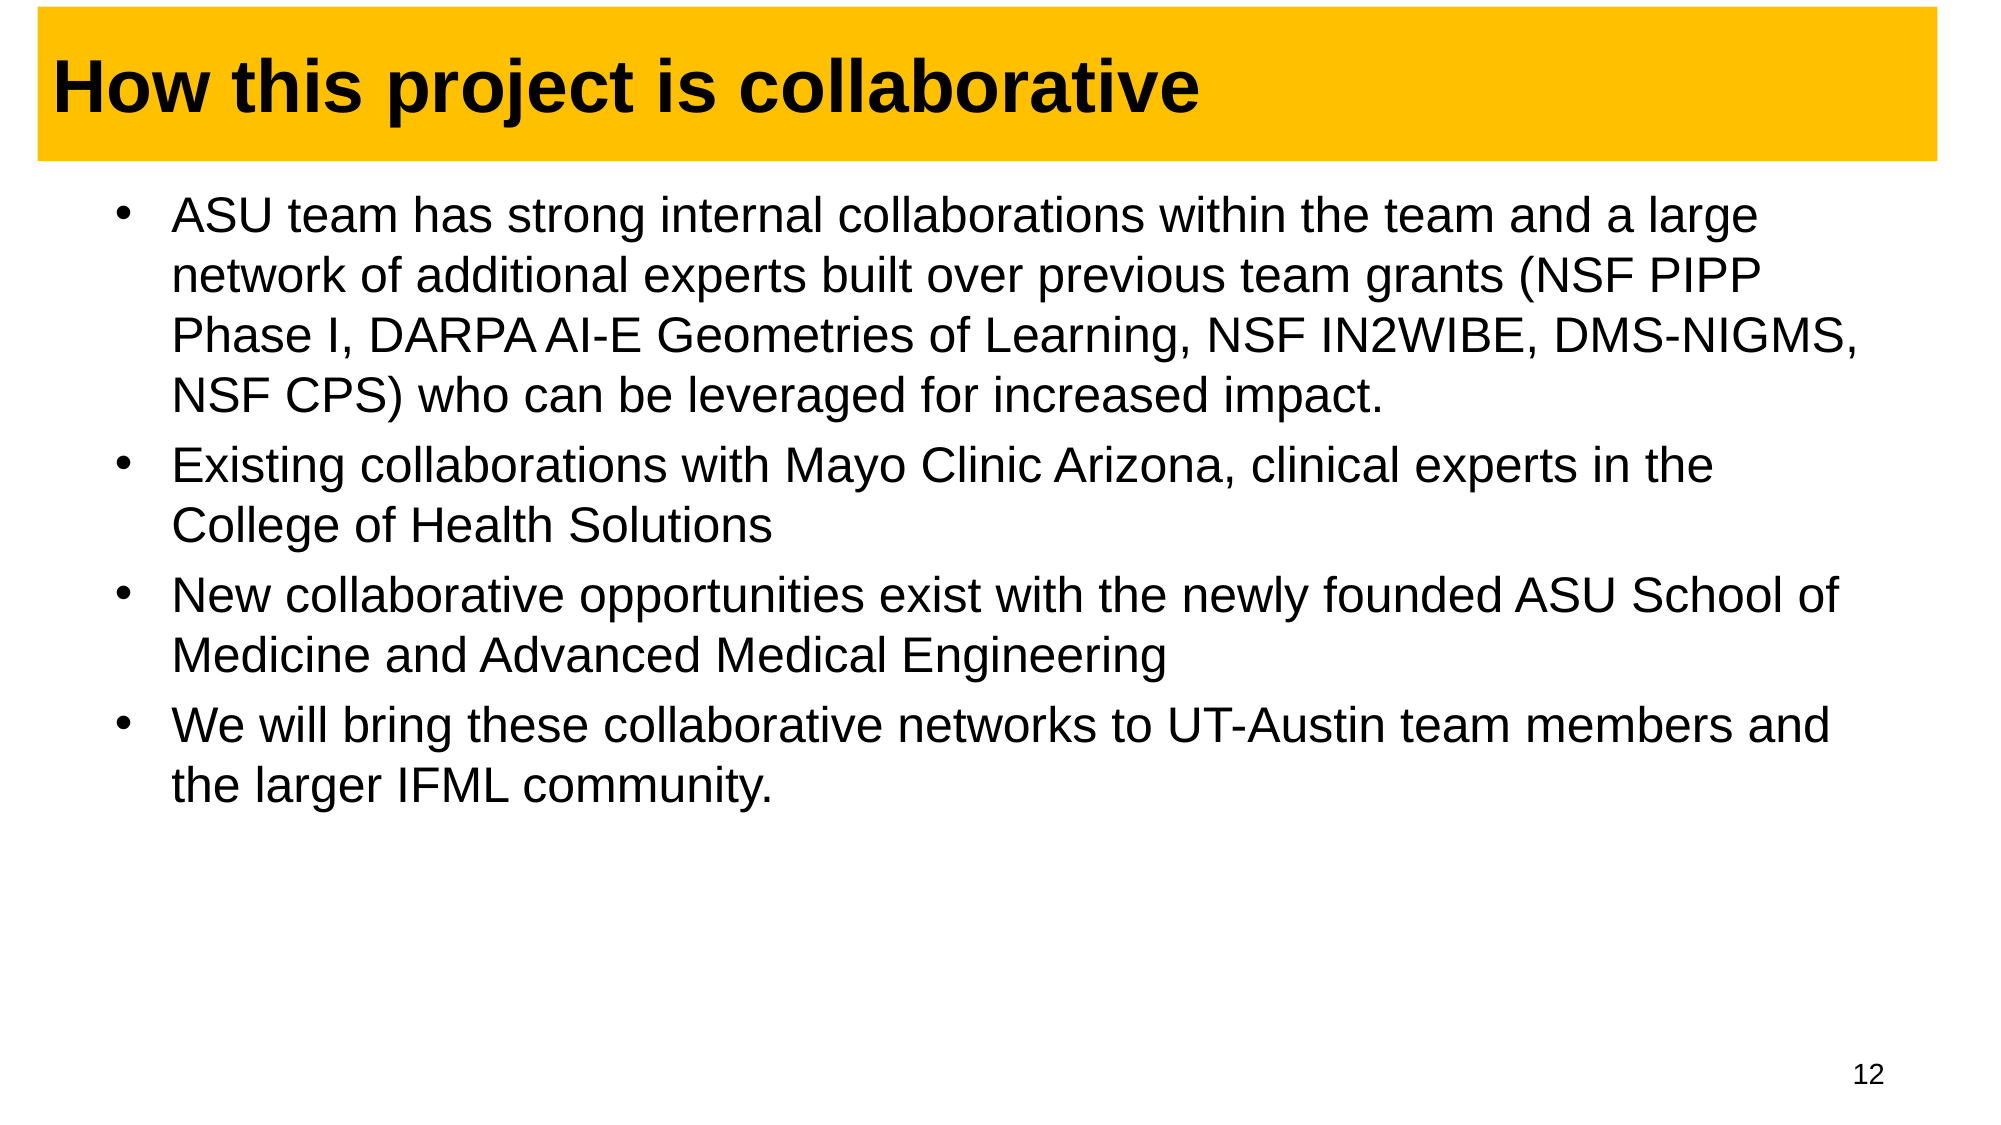

# How this project is collaborative
ASU team has strong internal collaborations within the team and a large network of additional experts built over previous team grants (NSF PIPP Phase I, DARPA AI-E Geometries of Learning, NSF IN2WIBE, DMS-NIGMS, NSF CPS) who can be leveraged for increased impact.
Existing collaborations with Mayo Clinic Arizona, clinical experts in the College of Health Solutions
New collaborative opportunities exist with the newly founded ASU School of Medicine and Advanced Medical Engineering
We will bring these collaborative networks to UT-Austin team members and the larger IFML community.
12